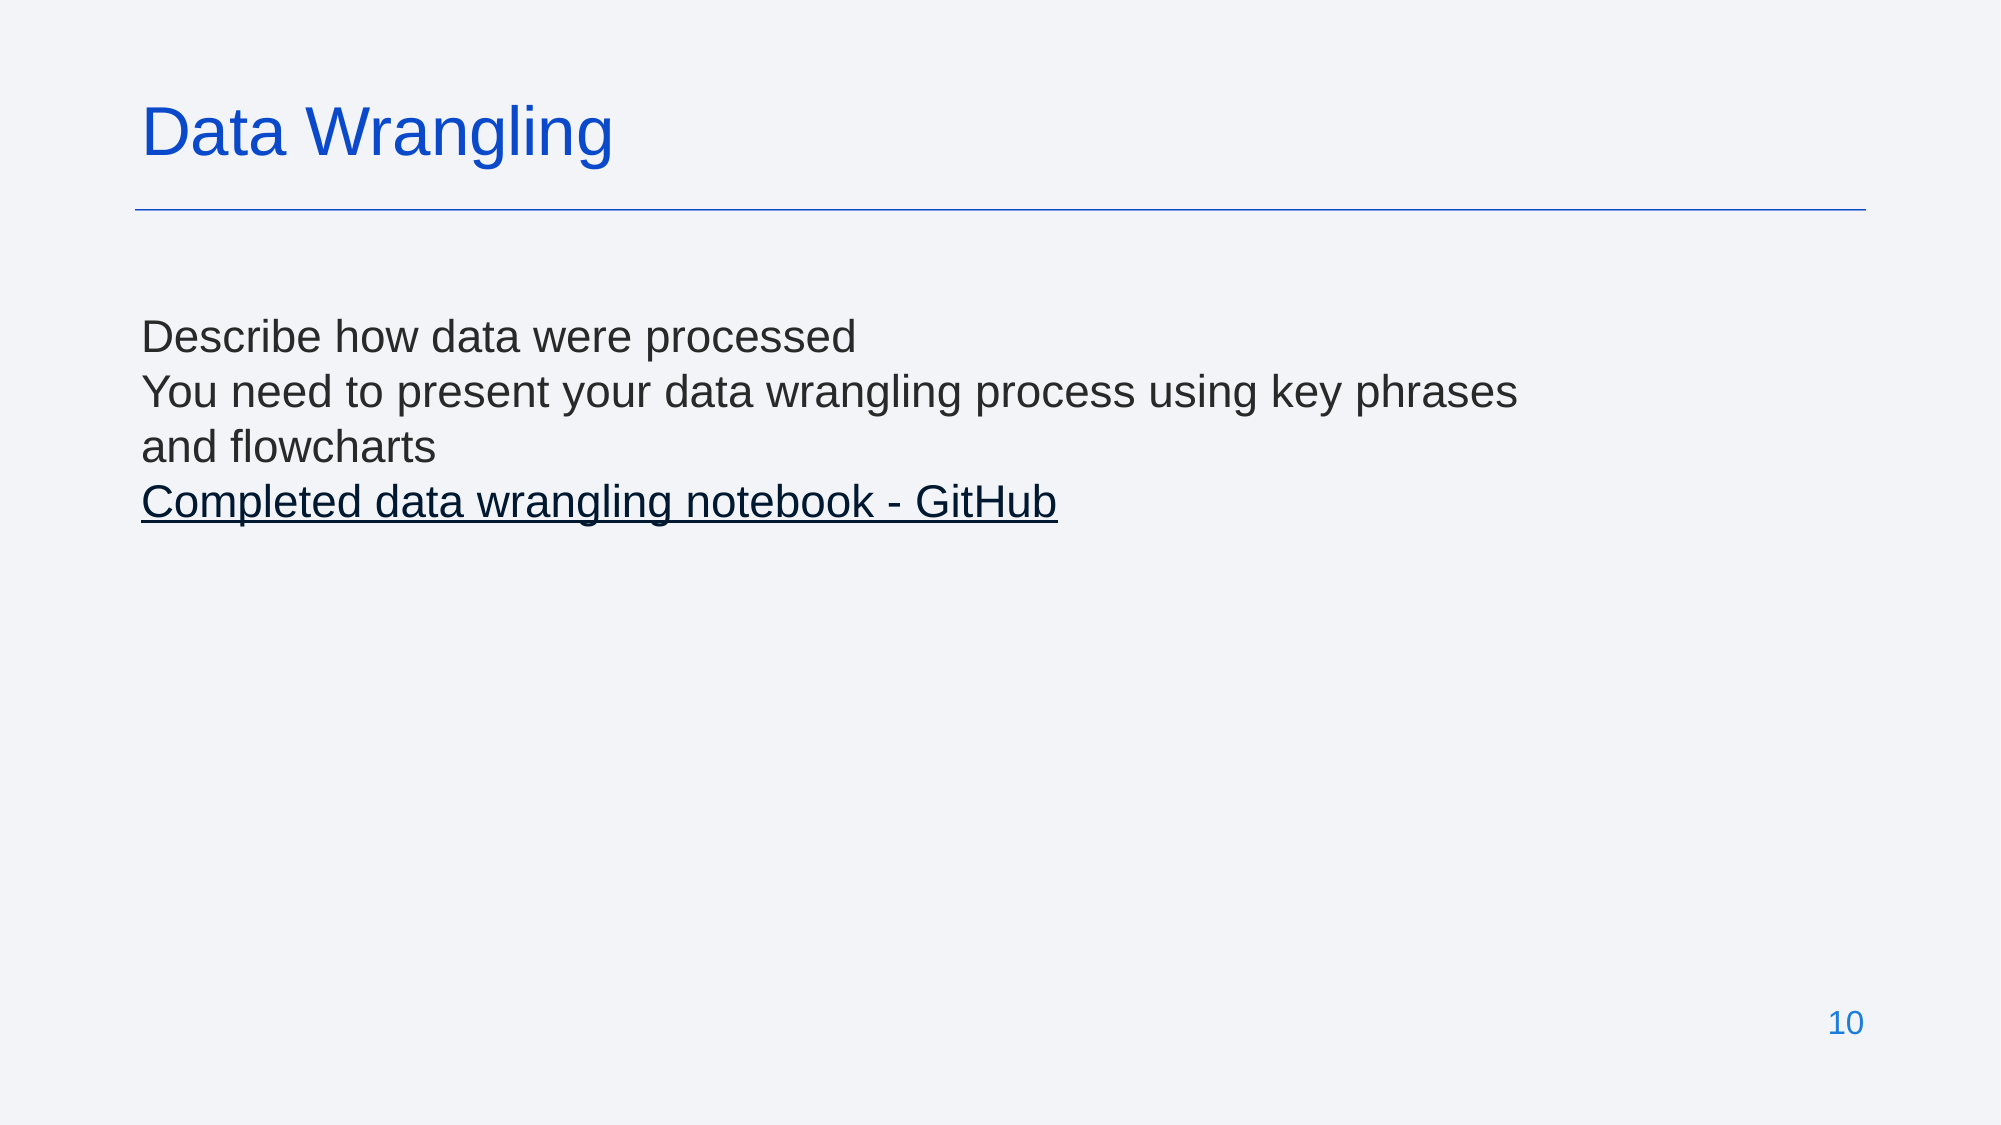

Data Wrangling
Describe how data were processed
You need to present your data wrangling process using key phrases and flowcharts
Completed data wrangling notebook - GitHub

10